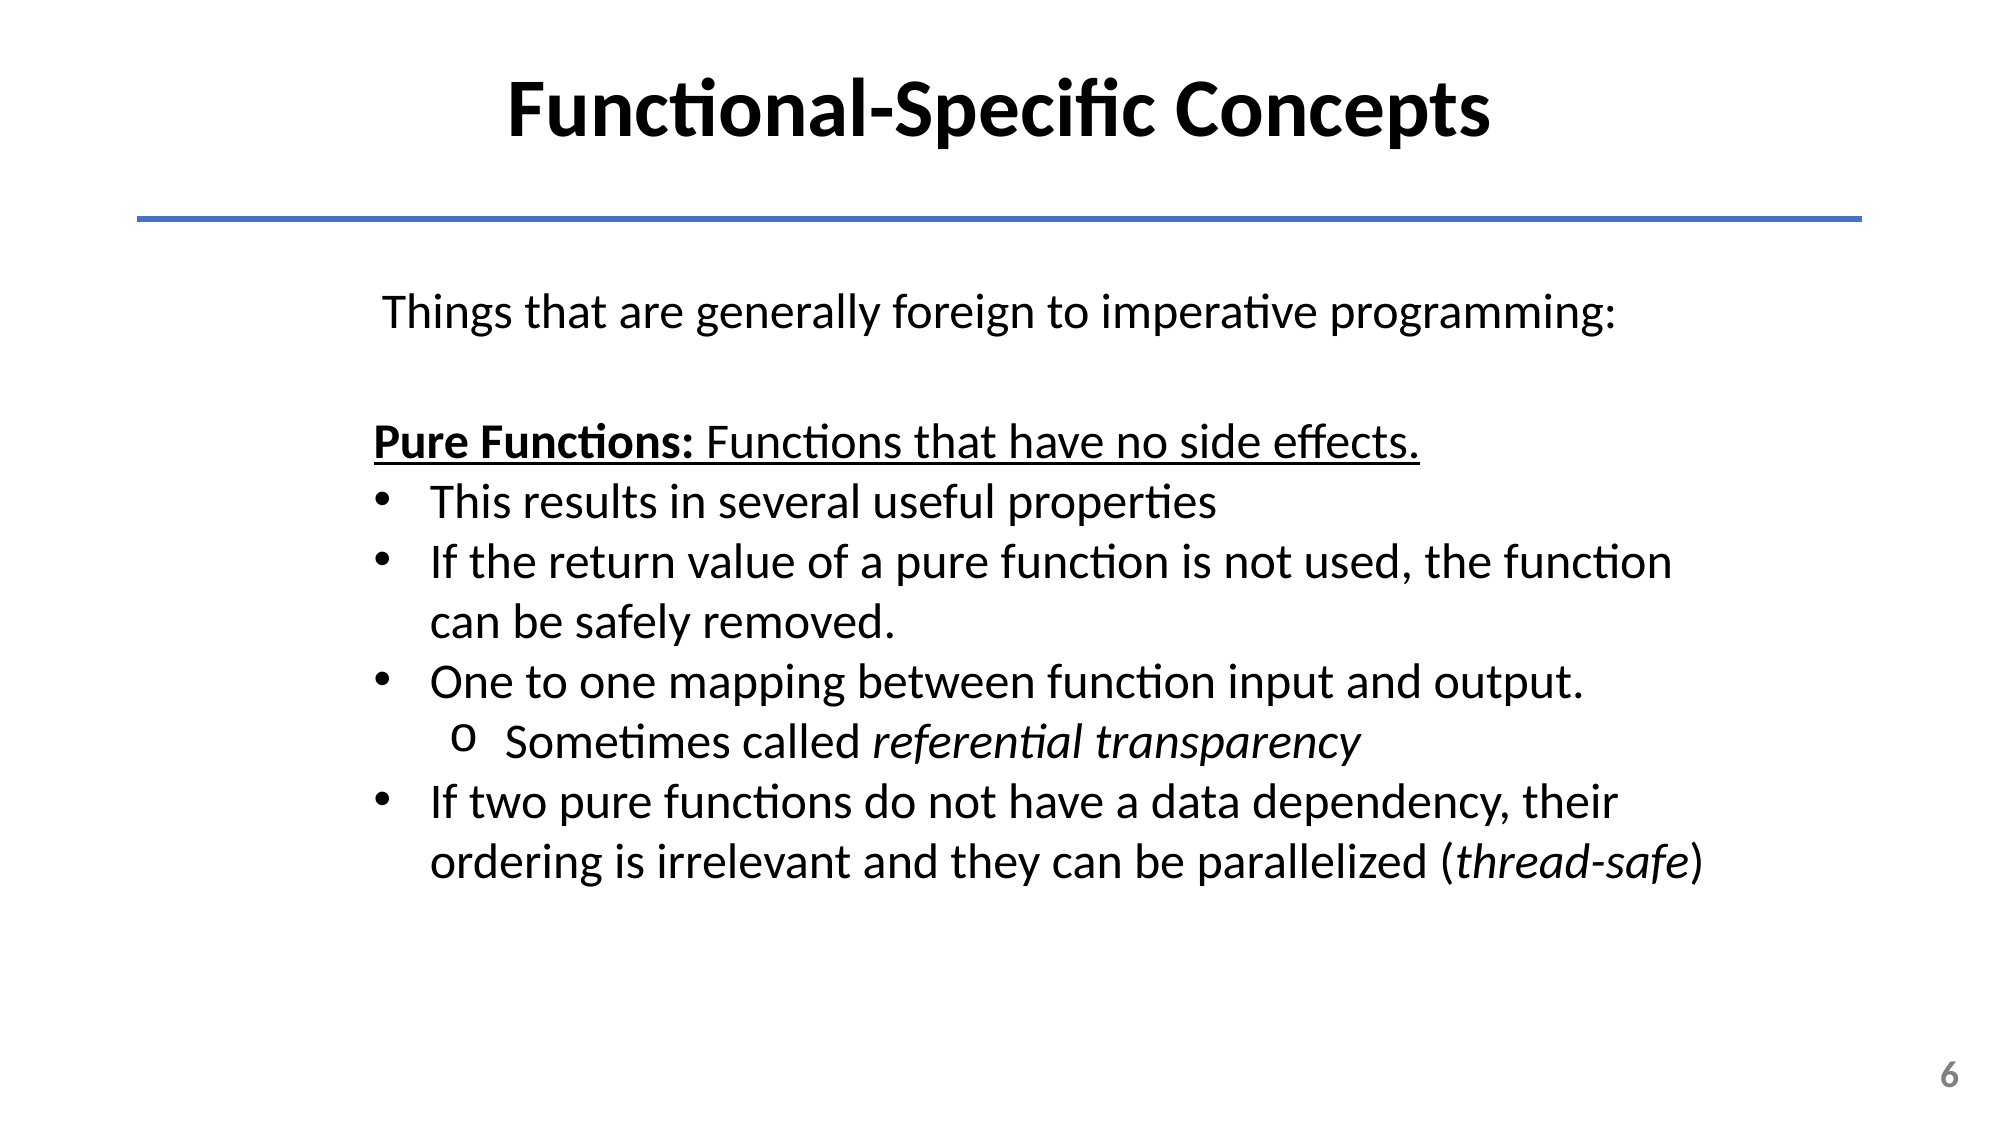

Functional-Specific Concepts
Things that are generally foreign to imperative programming:
Pure Functions: Functions that have no side effects.
This results in several useful properties
If the return value of a pure function is not used, the function can be safely removed.
One to one mapping between function input and output.
Sometimes called referential transparency
If two pure functions do not have a data dependency, their ordering is irrelevant and they can be parallelized (thread-safe)
6